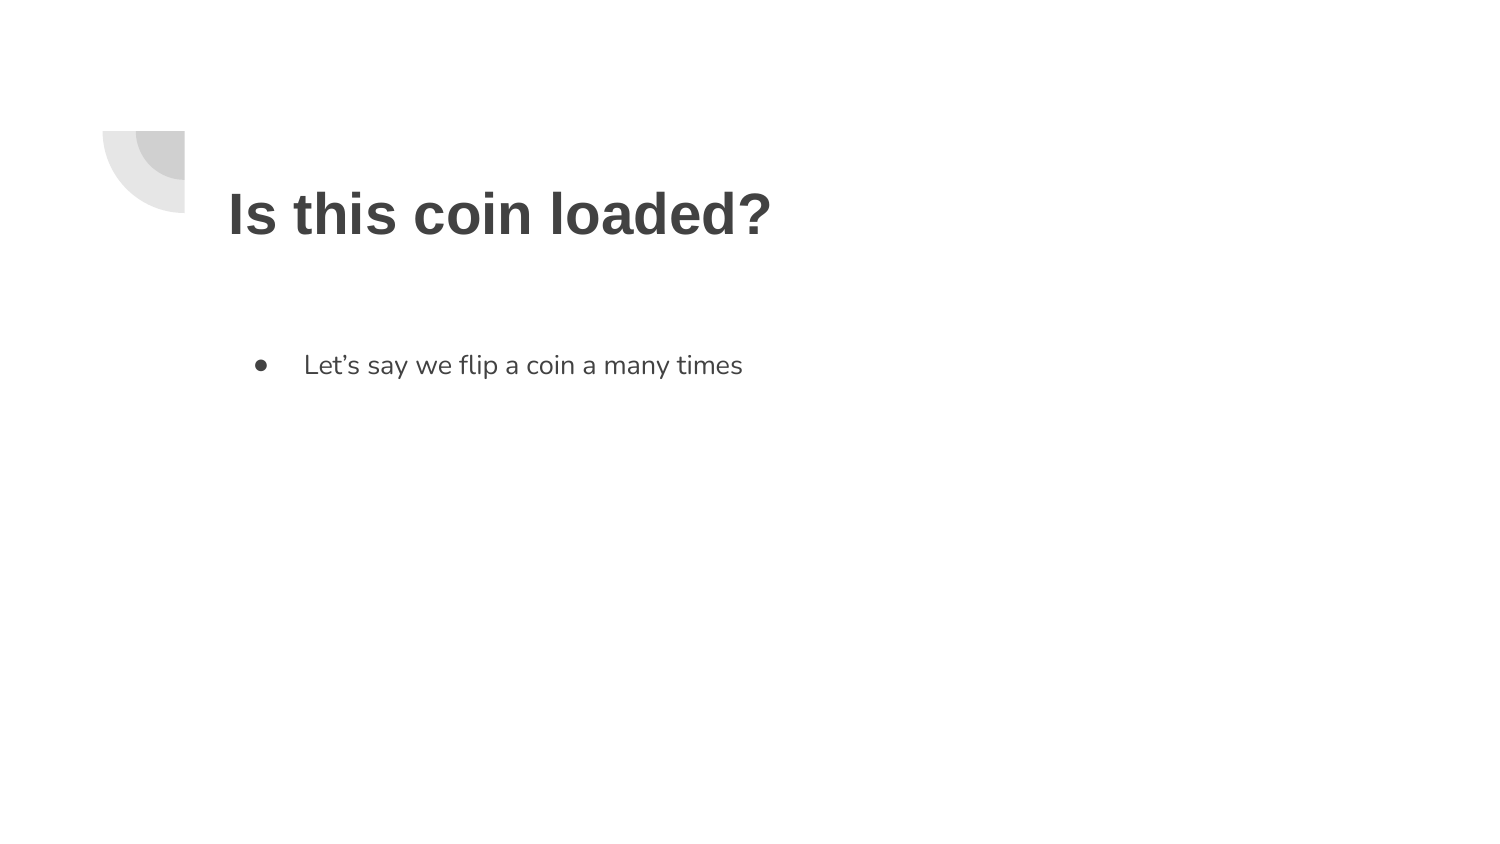

# Is this coin loaded?
Let’s say we flip a coin a many times